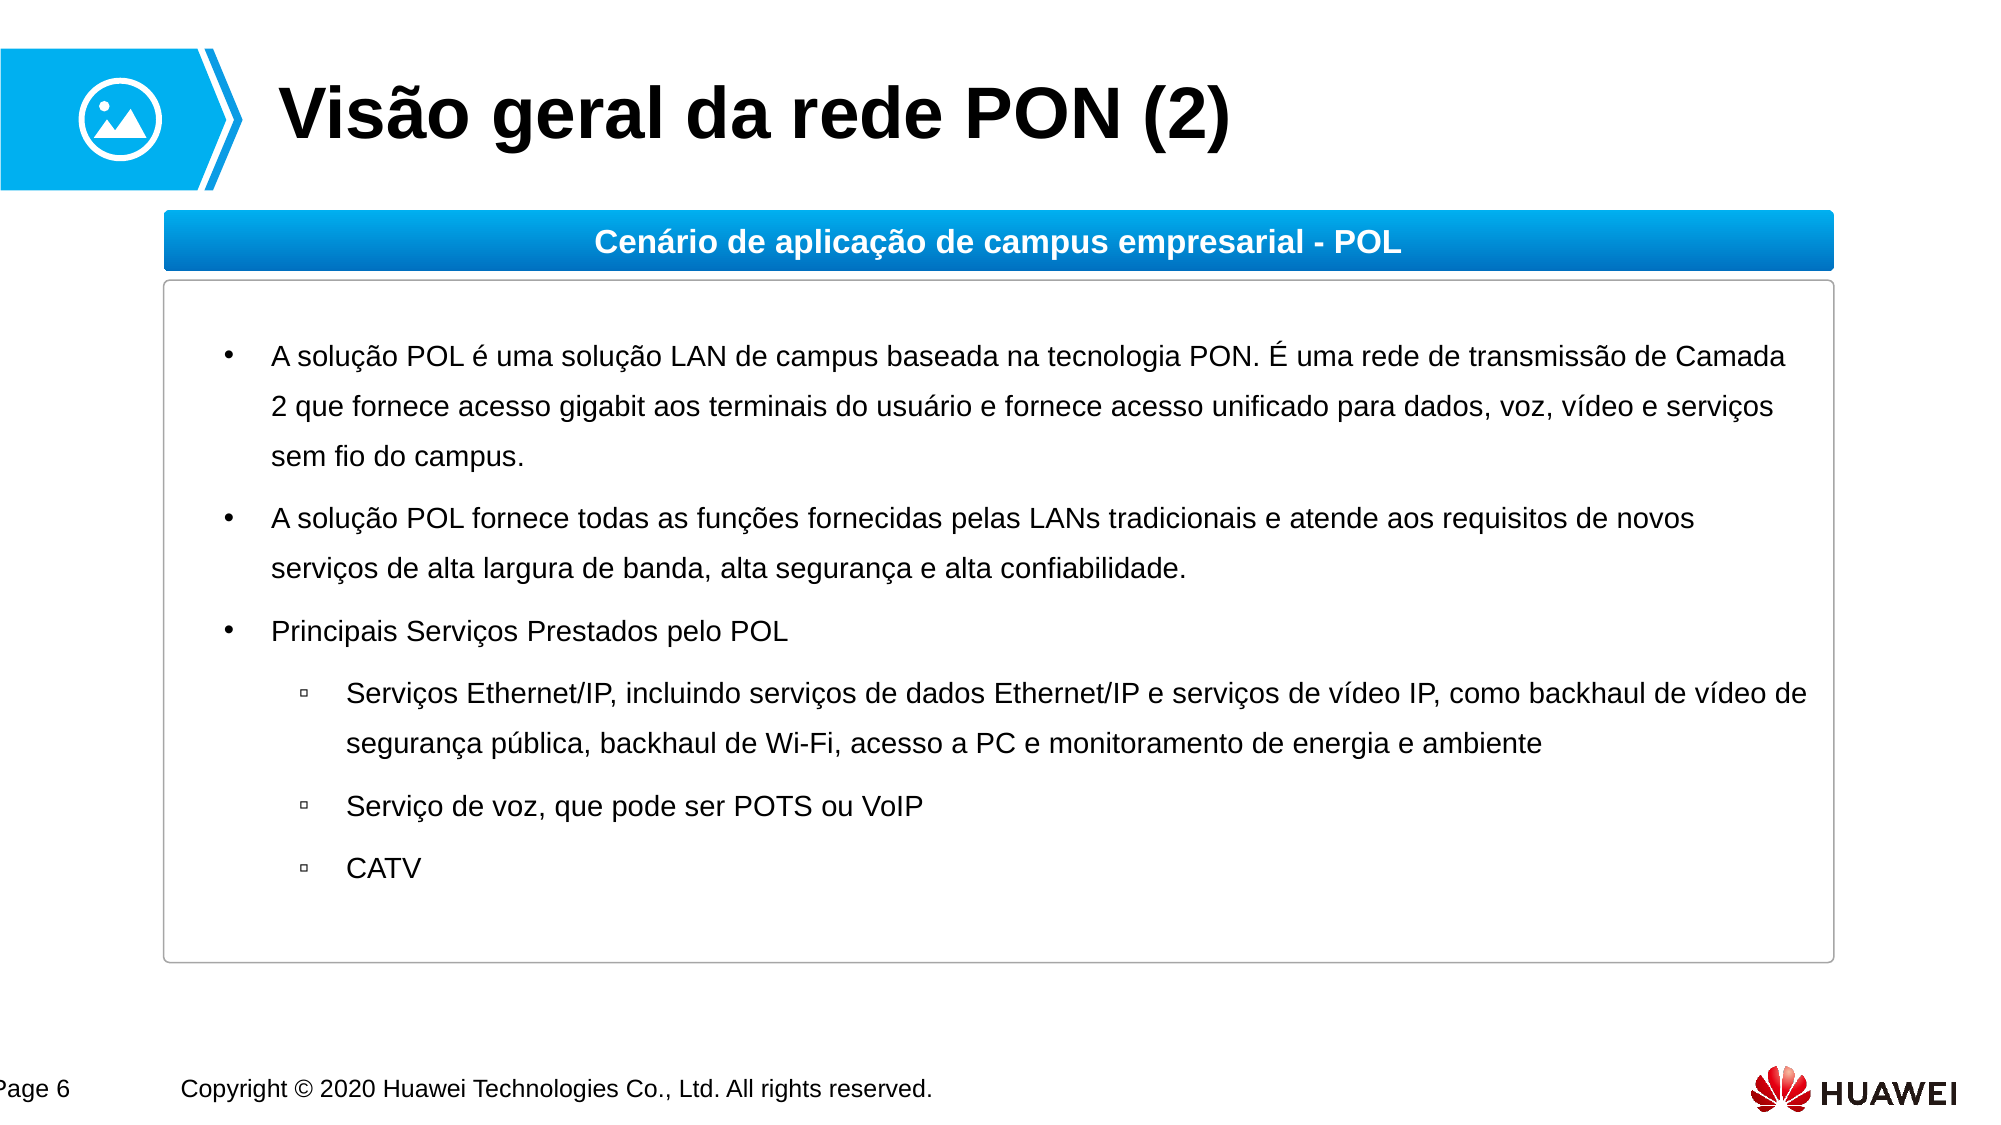

# Visão geral da rede PON (2)
Cenário de aplicação de campus empresarial - POL

A solução POL é uma solução LAN de campus baseada na tecnologia PON. É uma rede de transmissão de Camada 2 que fornece acesso gigabit aos terminais do usuário e fornece acesso unificado para dados, voz, vídeo e serviços sem fio do campus.
A solução POL fornece todas as funções fornecidas pelas LANs tradicionais e atende aos requisitos de novos serviços de alta largura de banda, alta segurança e alta confiabilidade.
Principais Serviços Prestados pelo POL
Serviços Ethernet/IP, incluindo serviços de dados Ethernet/IP e serviços de vídeo IP, como backhaul de vídeo de segurança pública, backhaul de Wi-Fi, acesso a PC e monitoramento de energia e ambiente
Serviço de voz, que pode ser POTS ou VoIP
CATV